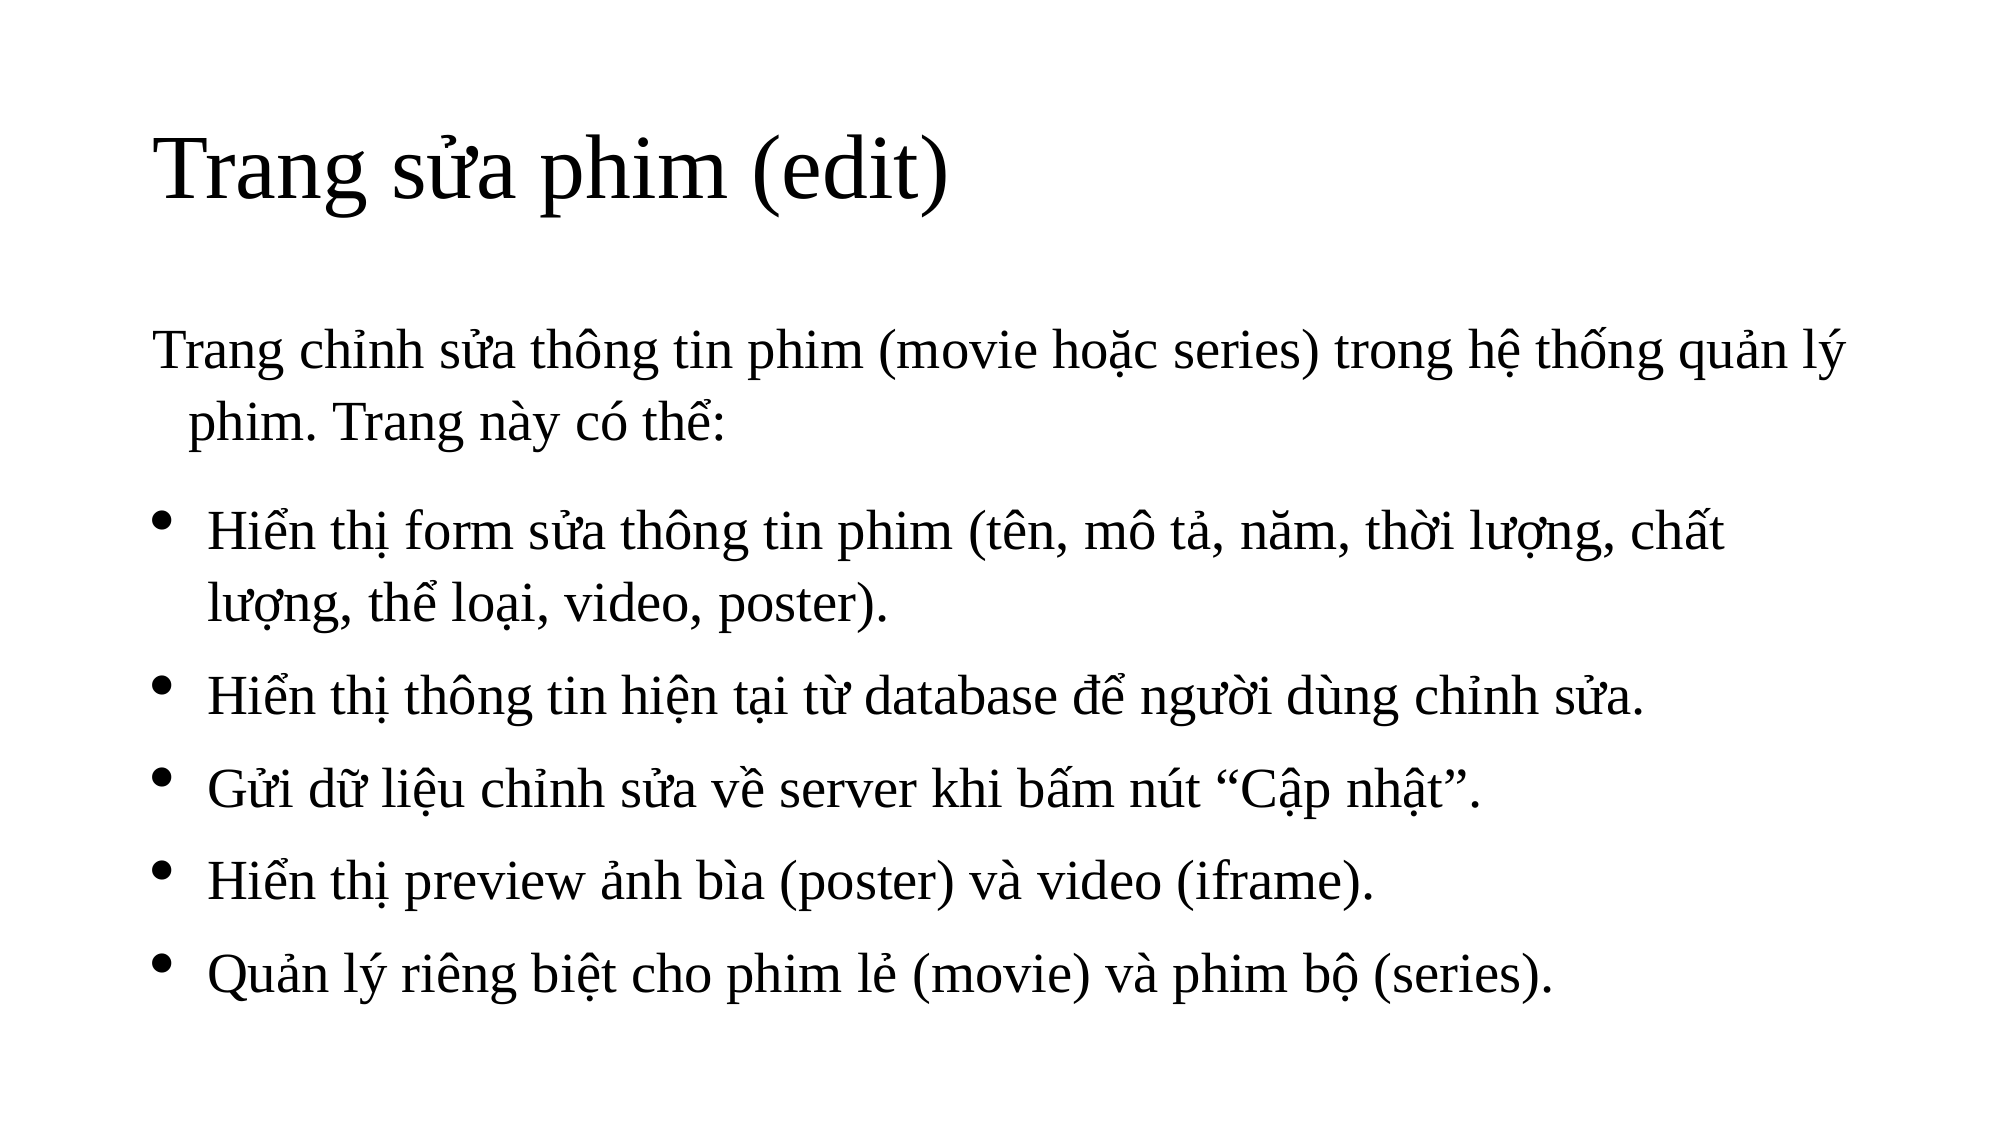

# Trang sửa phim (edit)
Trang chỉnh sửa thông tin phim (movie hoặc series) trong hệ thống quản lý phim. Trang này có thể:
Hiển thị form sửa thông tin phim (tên, mô tả, năm, thời lượng, chất lượng, thể loại, video, poster).
Hiển thị thông tin hiện tại từ database để người dùng chỉnh sửa.
Gửi dữ liệu chỉnh sửa về server khi bấm nút “Cập nhật”.
Hiển thị preview ảnh bìa (poster) và video (iframe).
Quản lý riêng biệt cho phim lẻ (movie) và phim bộ (series).